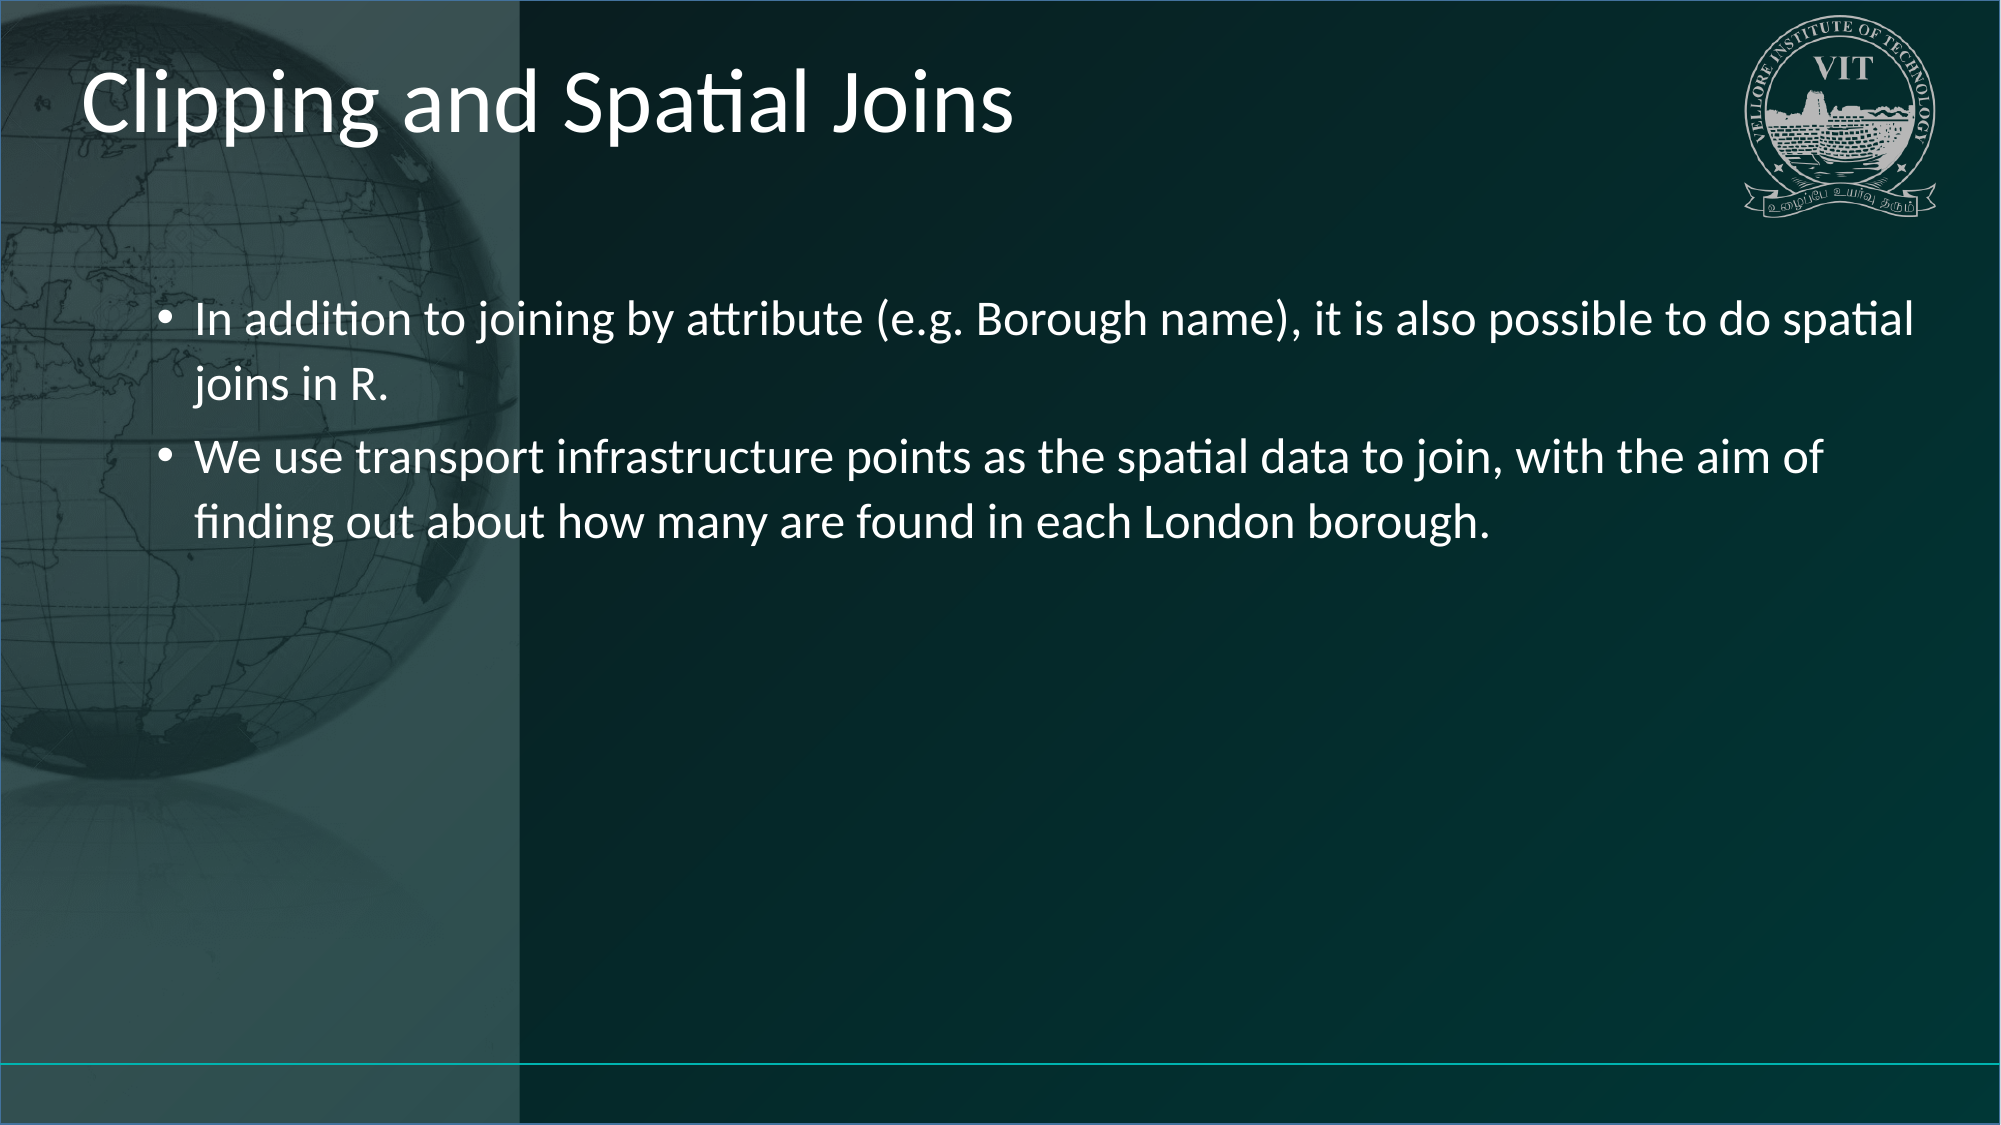

# Clipping and Spatial Joins
In addition to joining by attribute (e.g. Borough name), it is also possible to do spatial joins in R.
We use transport infrastructure points as the spatial data to join, with the aim of finding out about how many are found in each London borough.